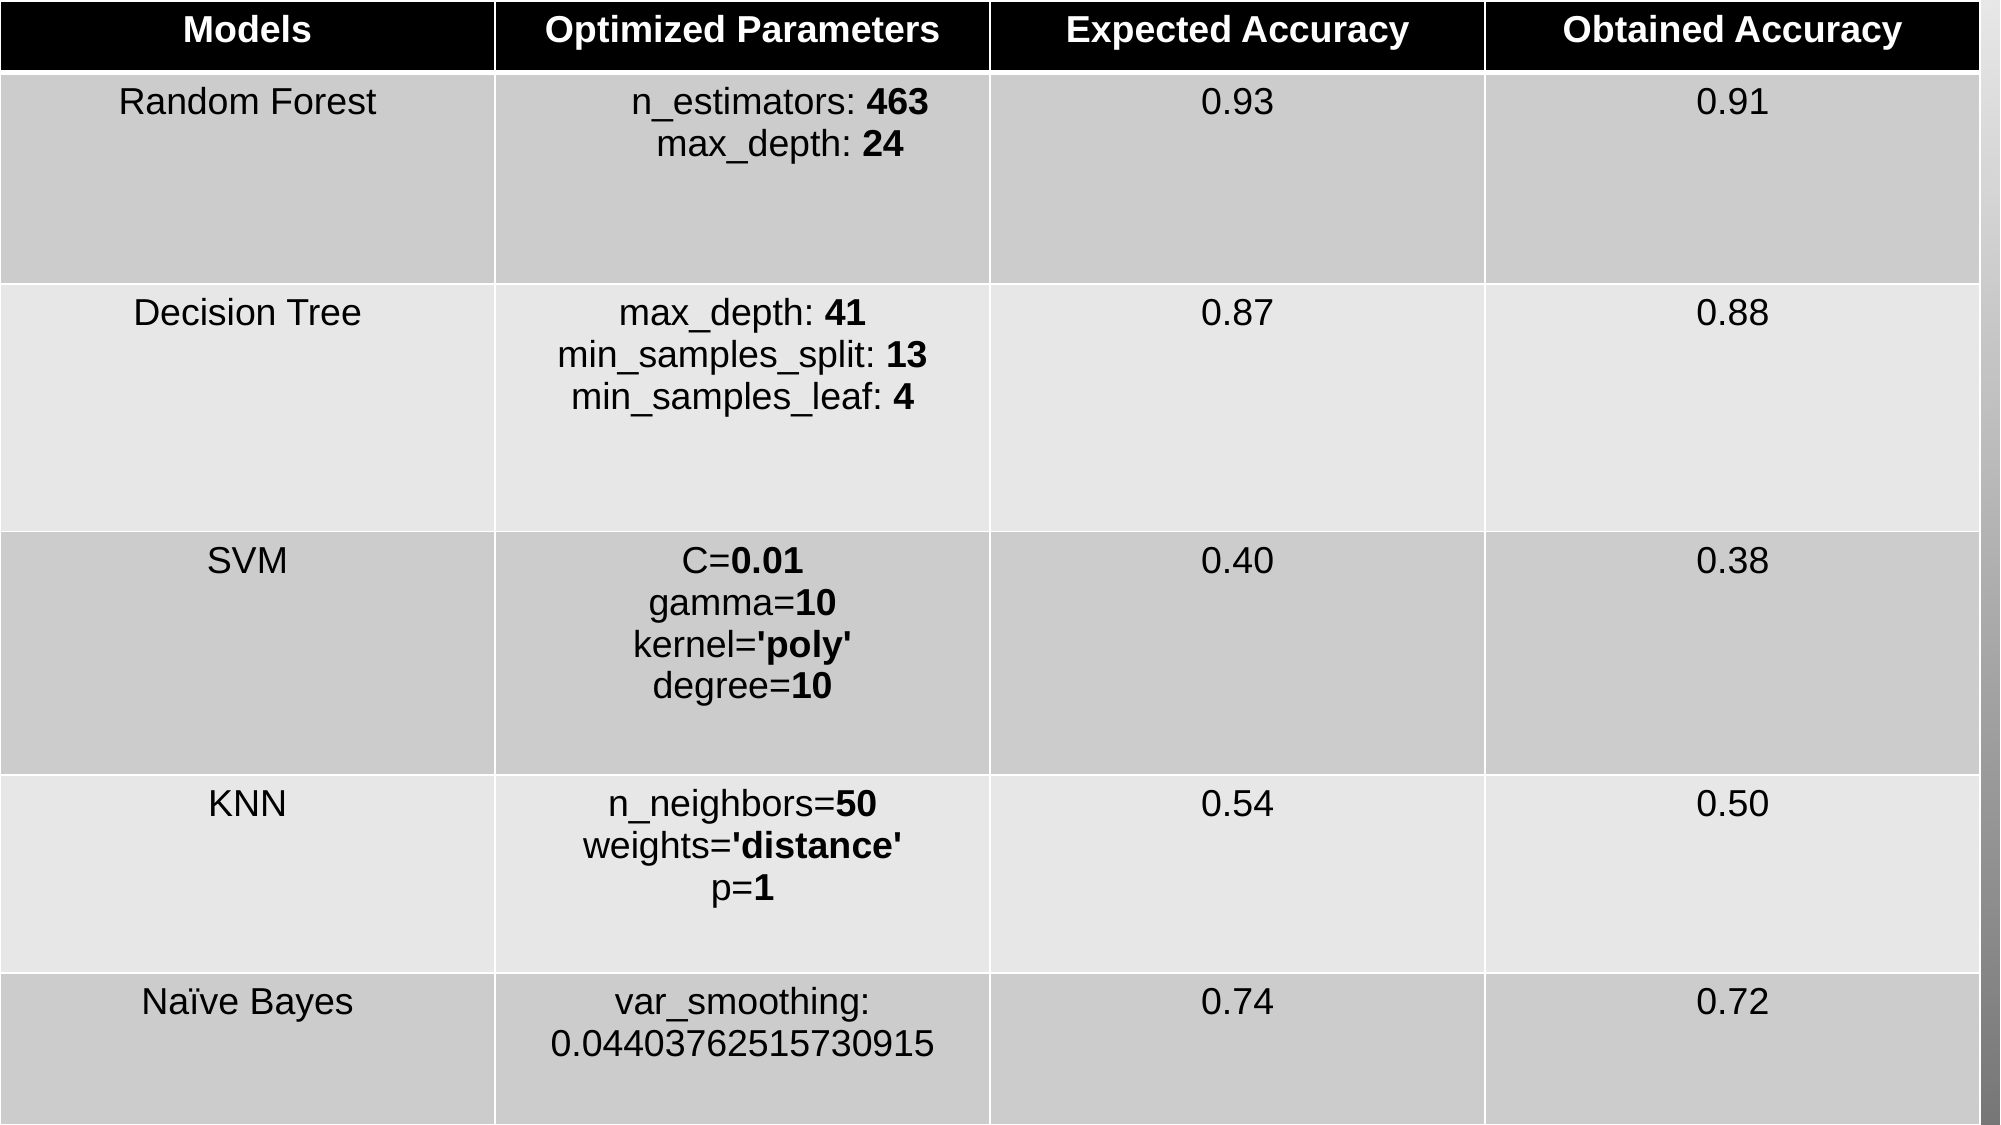

| Models | Optimized Parameters | Expected Accuracy | Obtained Accuracy |
| --- | --- | --- | --- |
| Random Forest | n\_estimators: 463 max\_depth: 24 | 0.93 | 0.91 |
| Decision Tree | max\_depth: 41 min\_samples\_split: 13 min\_samples\_leaf: 4 | 0.87 | 0.88 |
| SVM | C=0.01 gamma=10 kernel='poly' degree=10 | 0.40 | 0.38 |
| KNN | n\_neighbors=50 weights='distance' p=1 | 0.54 | 0.50 |
| Naïve Bayes | var\_smoothing: 0.04403762515730915 | 0.74 | 0.72 |
15